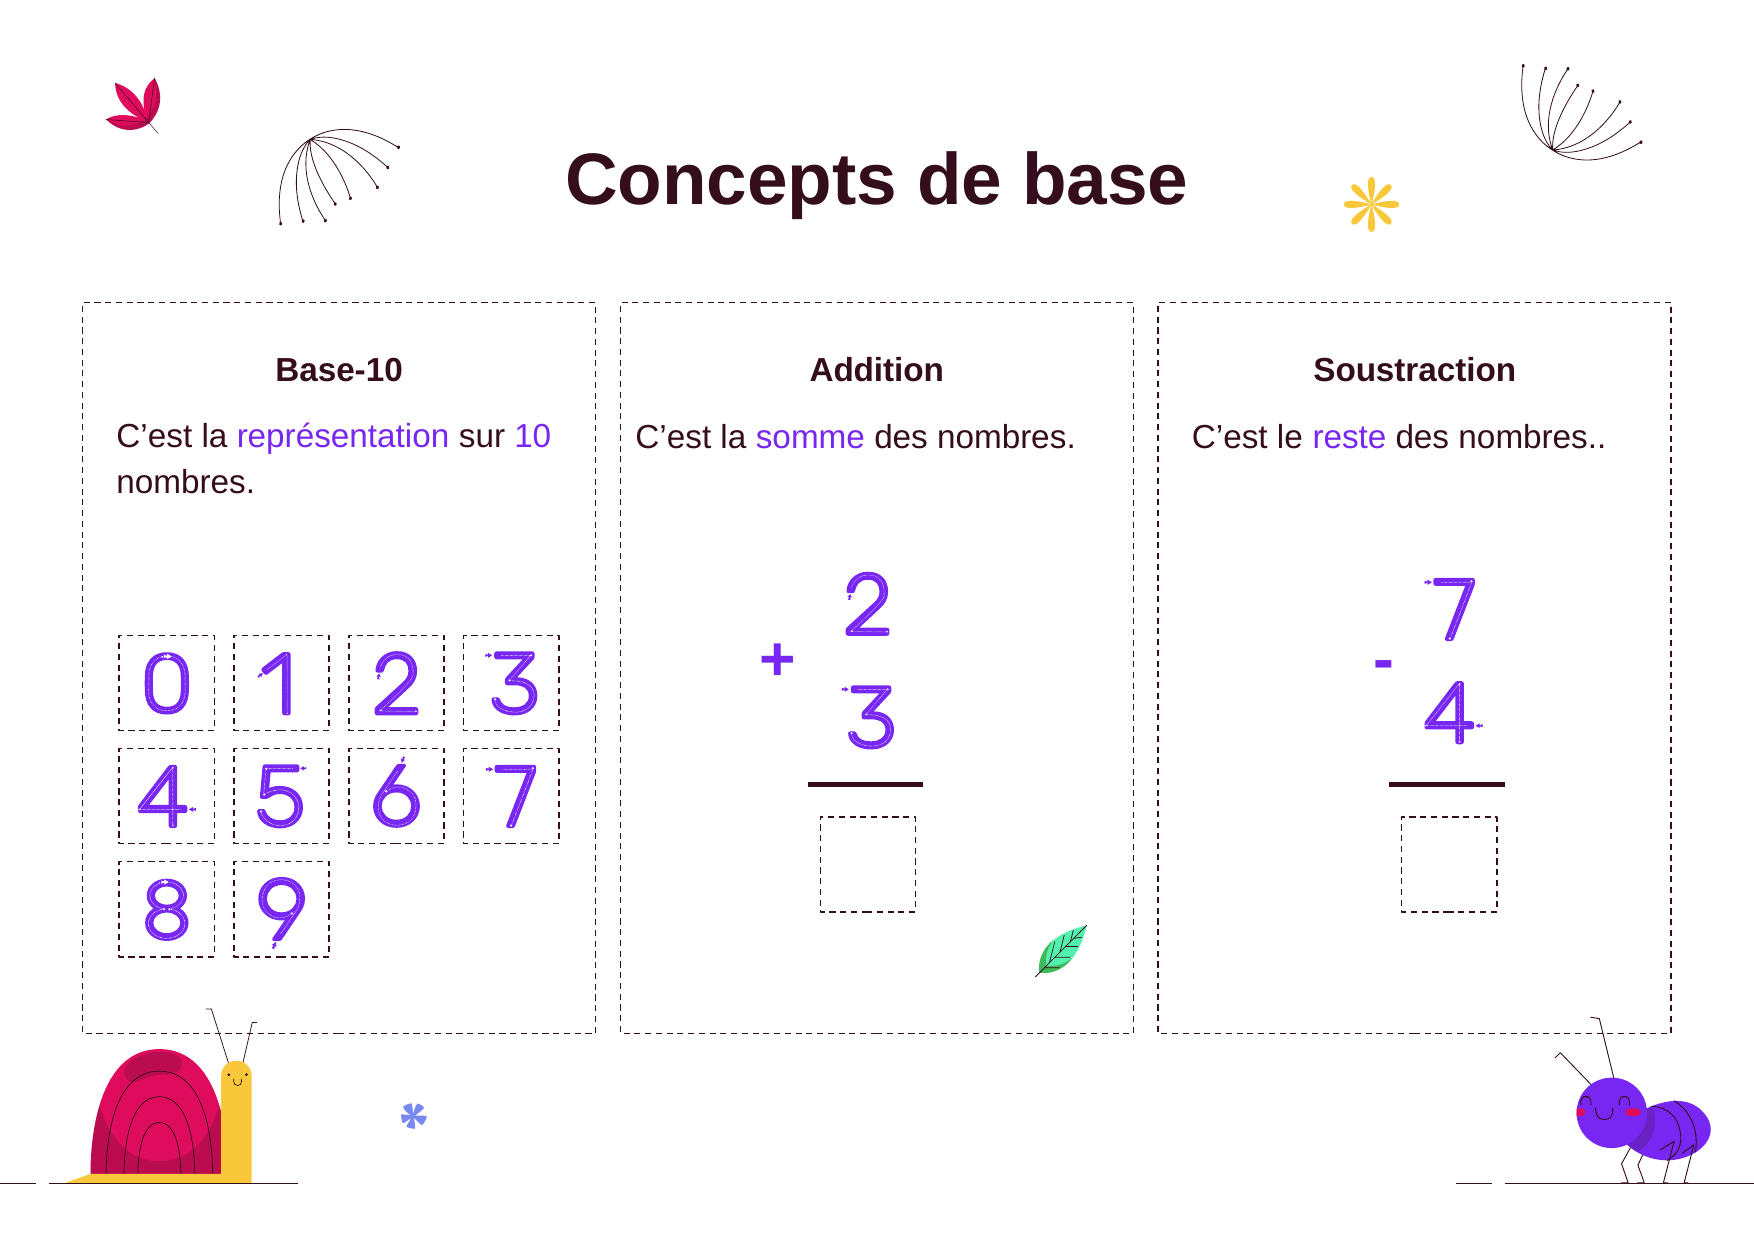

# Concepts de base

Base-10
C’est la représentation sur 10 nombres.
Addition
C’est la somme des nombres.
Soustraction
C’est le reste des nombres..

+
-